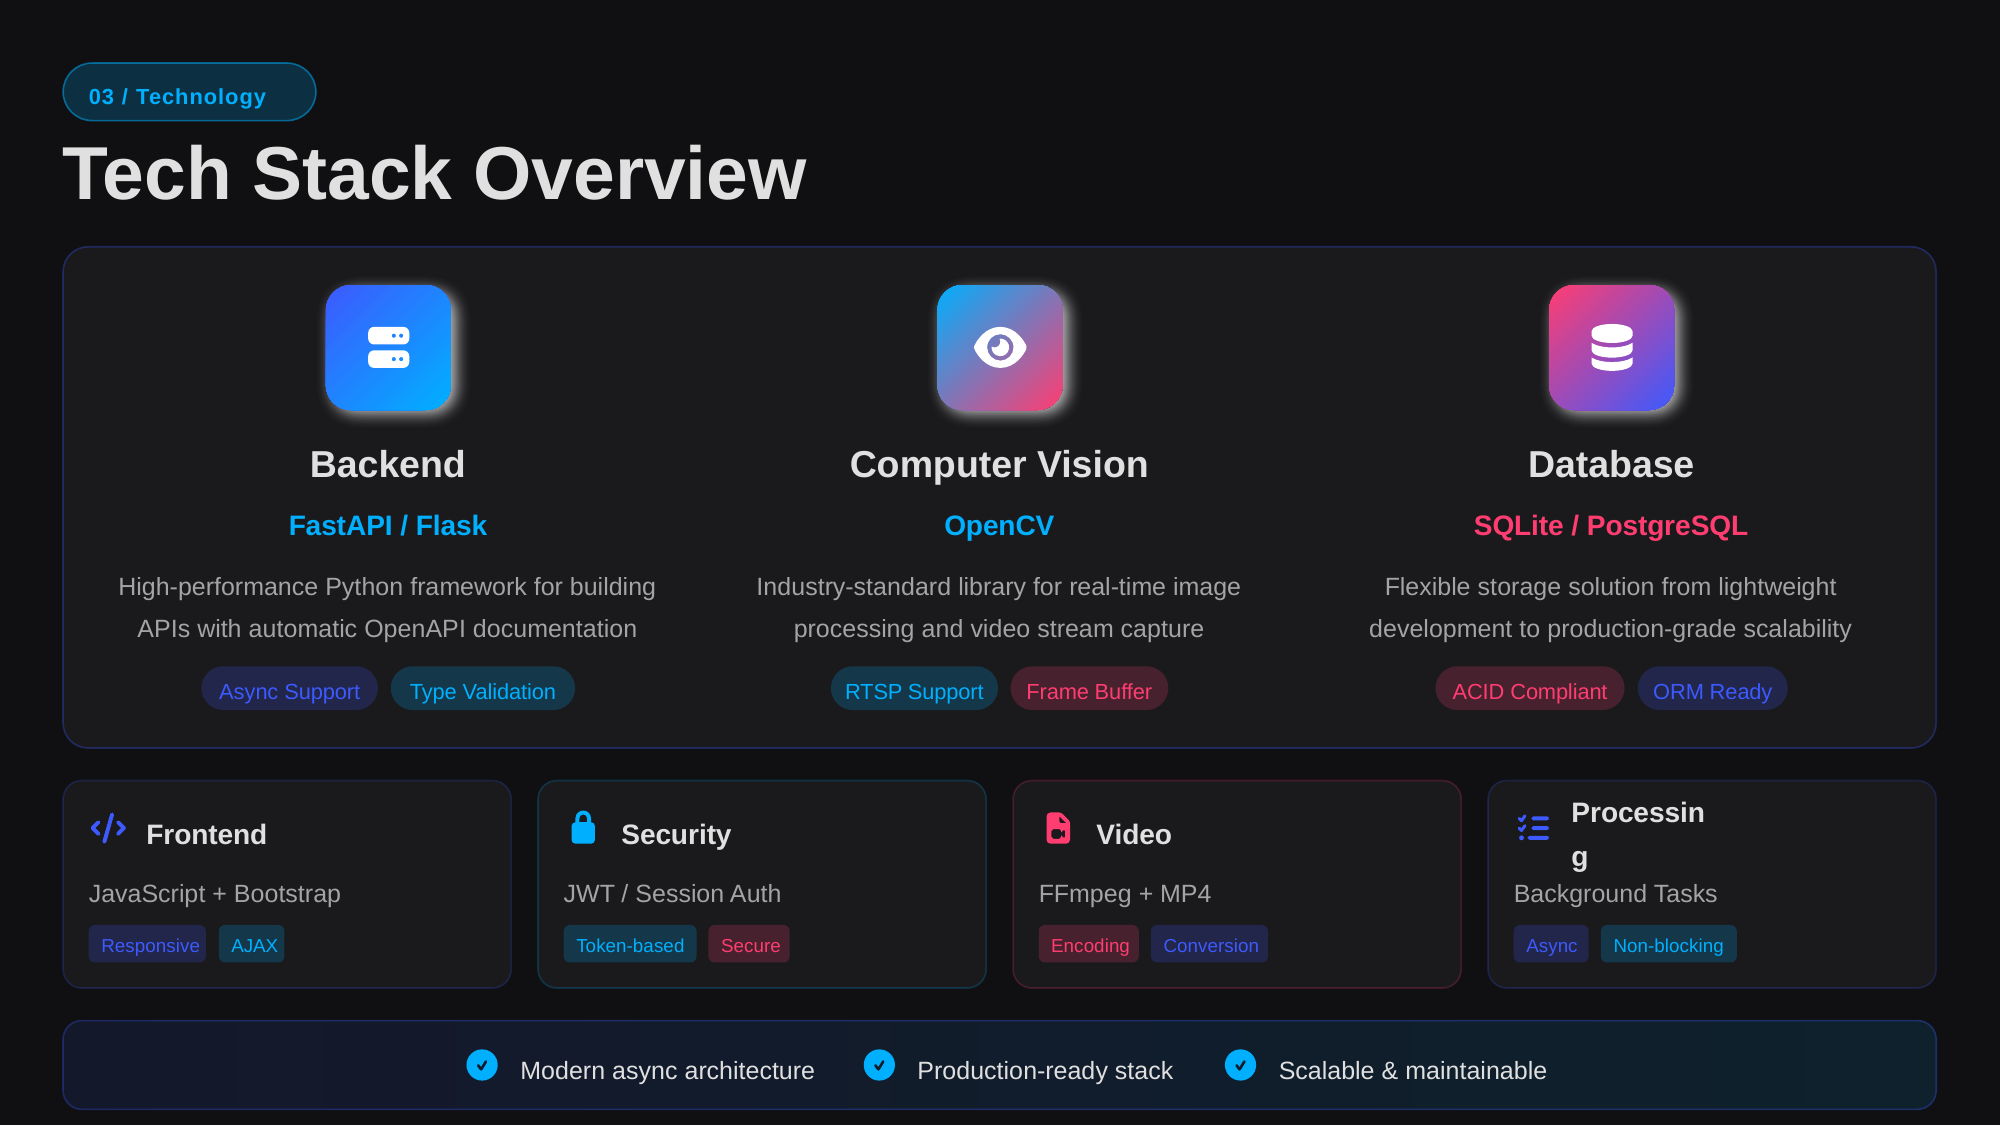

03 / Technology
Tech Stack Overview

Backend
Computer Vision
Database
FastAPI / Flask
OpenCV
SQLite / PostgreSQL
High-performance Python framework for building APIs with automatic OpenAPI documentation
Industry-standard library for real-time image processing and video stream capture
Flexible storage solution from lightweight development to production-grade scalability
Async Support

Type Validation

RTSP Support

Frame Buffer

ACID Compliant

ORM Ready

Frontend
Security
Video
Processing

JavaScript + Bootstrap
JWT / Session Auth
FFmpeg + MP4
Background Tasks

Responsive

AJAX

Token-based

Secure

Encoding

Conversion

Async

Non-blocking

Modern async architecture
Production-ready stack
Scalable & maintainable